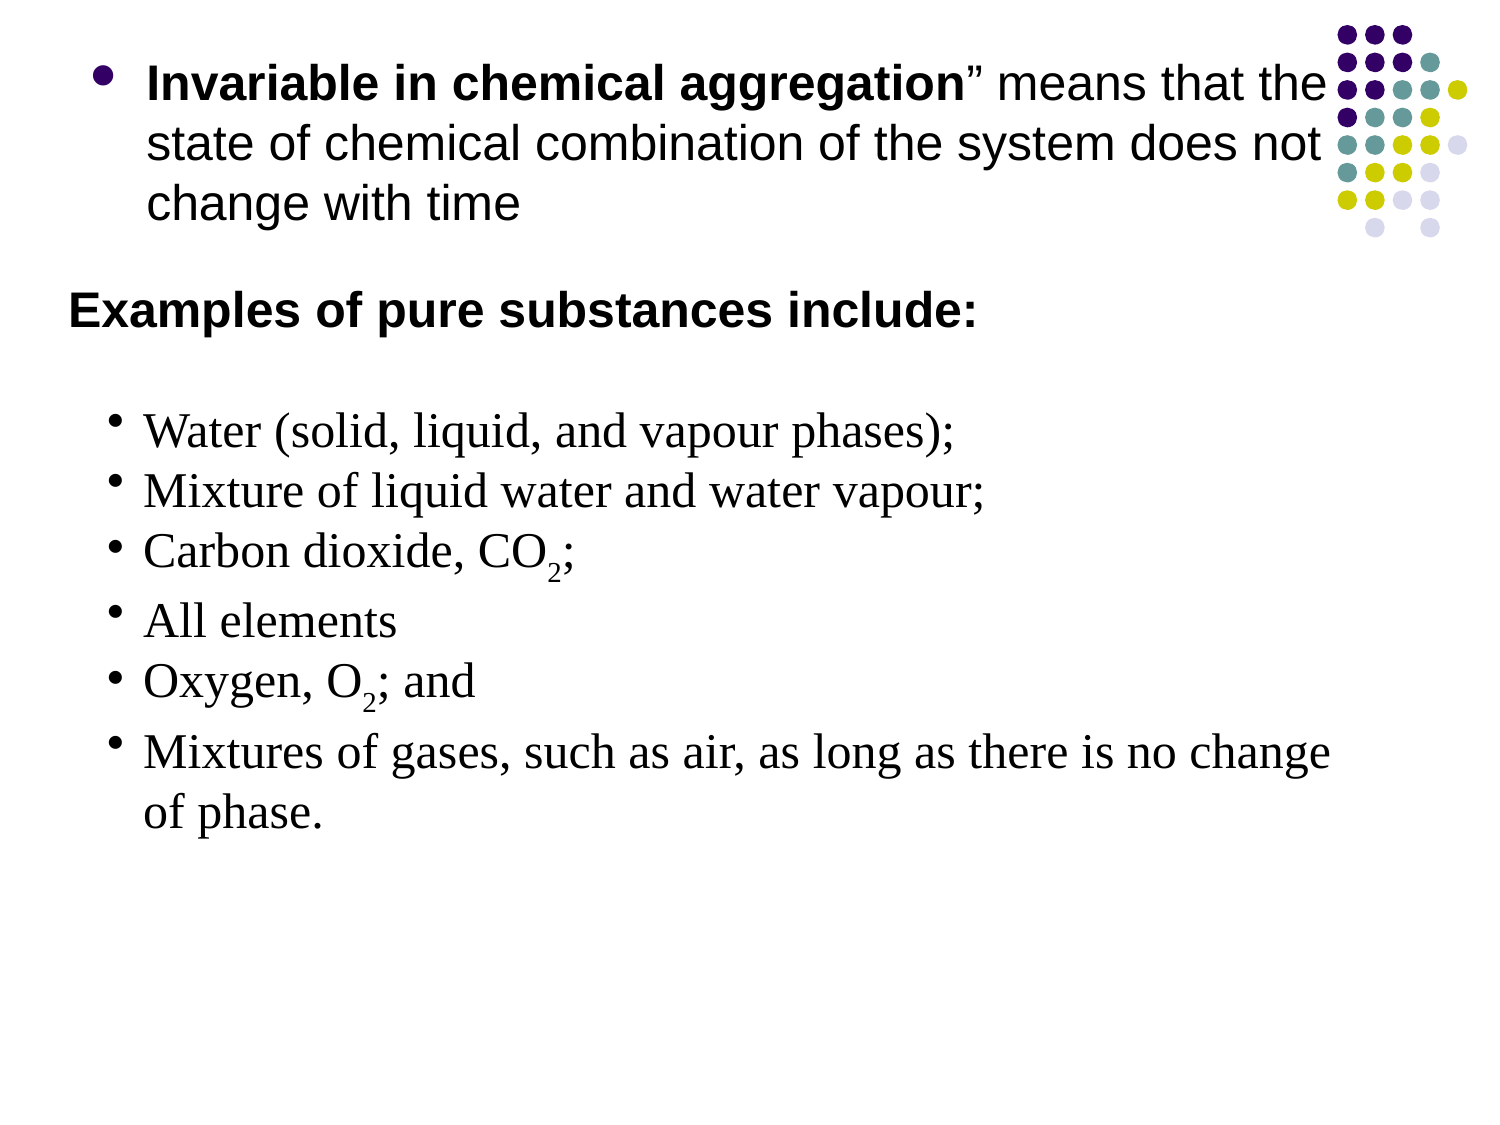

Invariable in chemical aggregation” means that the state of chemical combination of the system does not change with time
Examples of pure substances include:

Water (solid, liquid, and vapour phases);
Mixture of liquid water and water vapour;
Carbon dioxide, CO2;
All elements
Oxygen, O2; and
Mixtures of gases, such as air, as long as there is no change of phase.